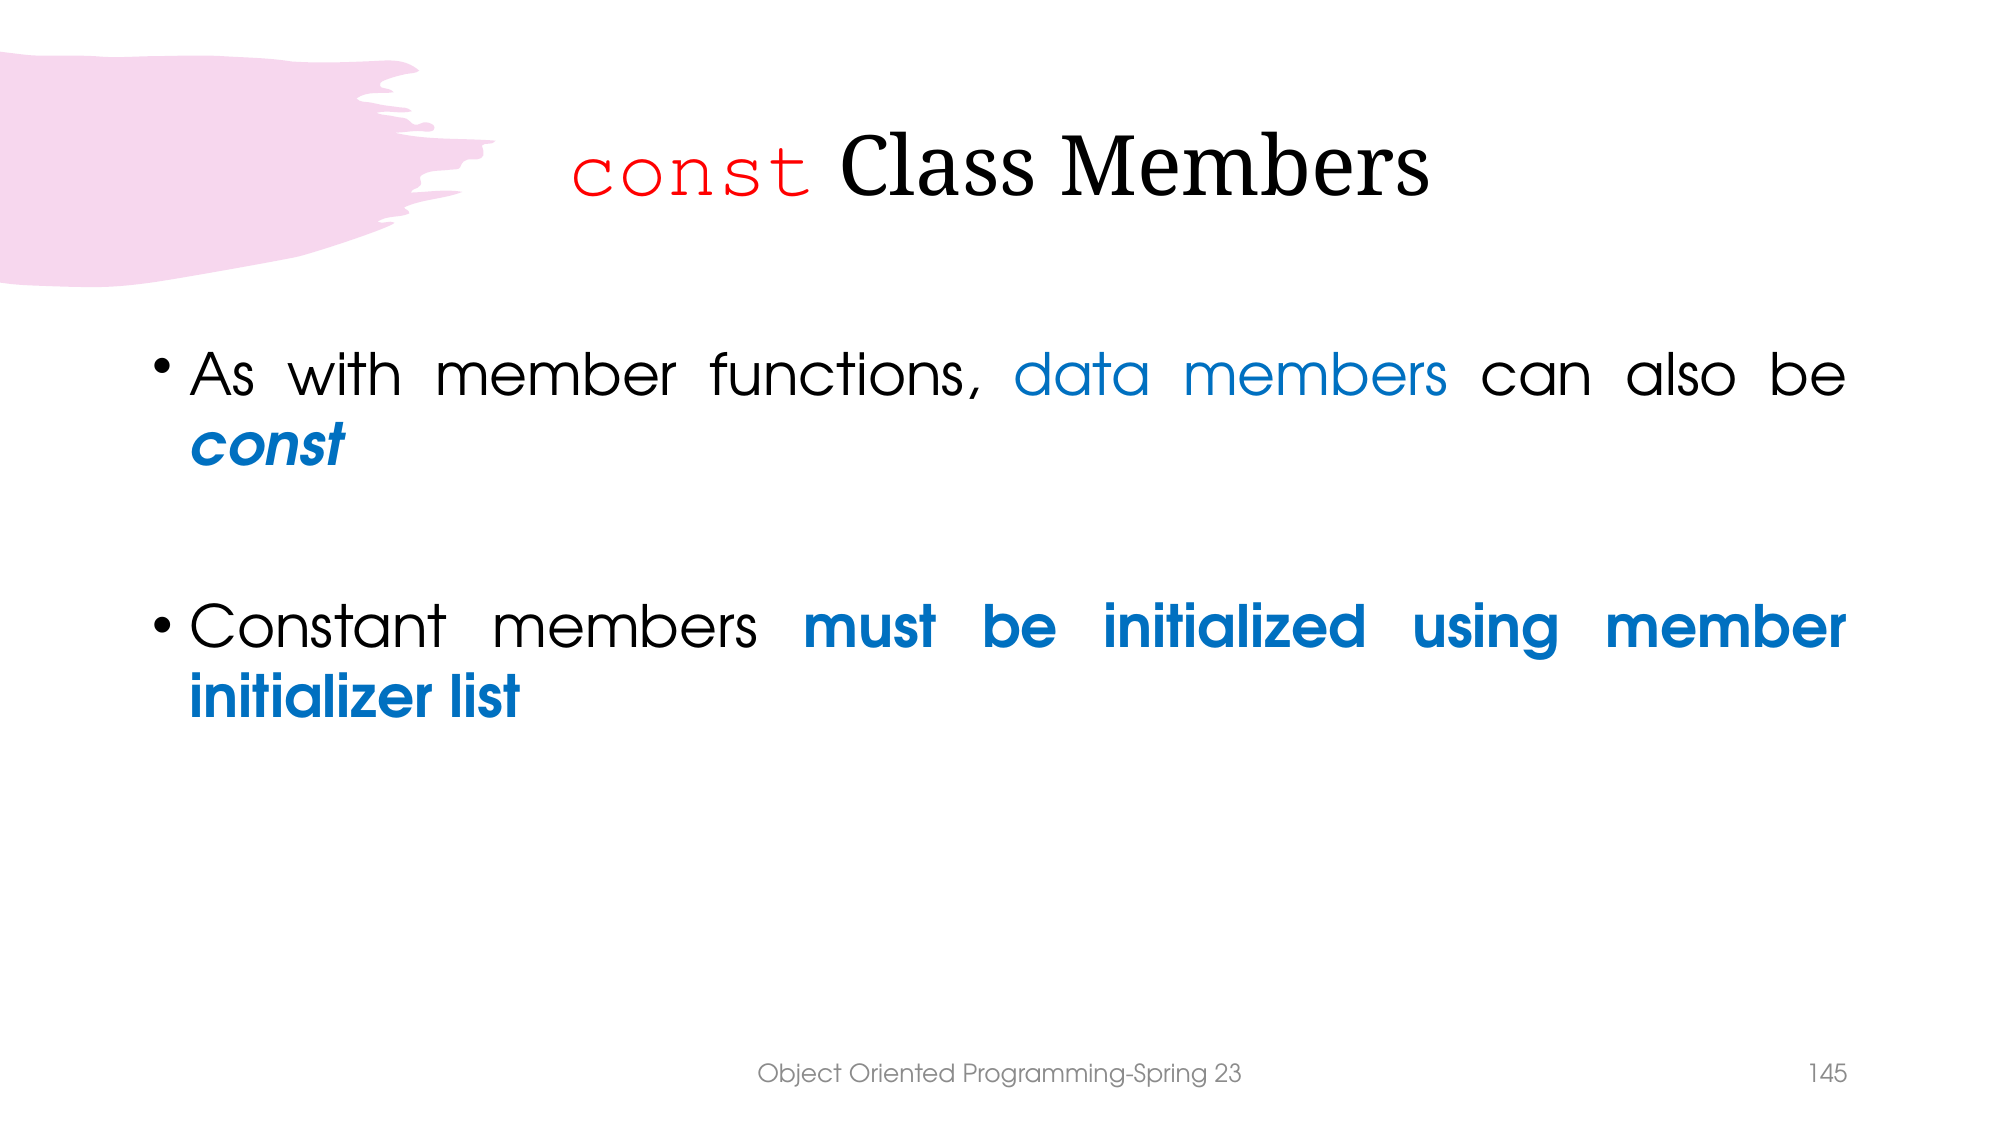

# const Class Members
As with member functions, data members can also be const

Constant members must be initialized using member initializer list

Object Oriented Programming-Spring 23
145